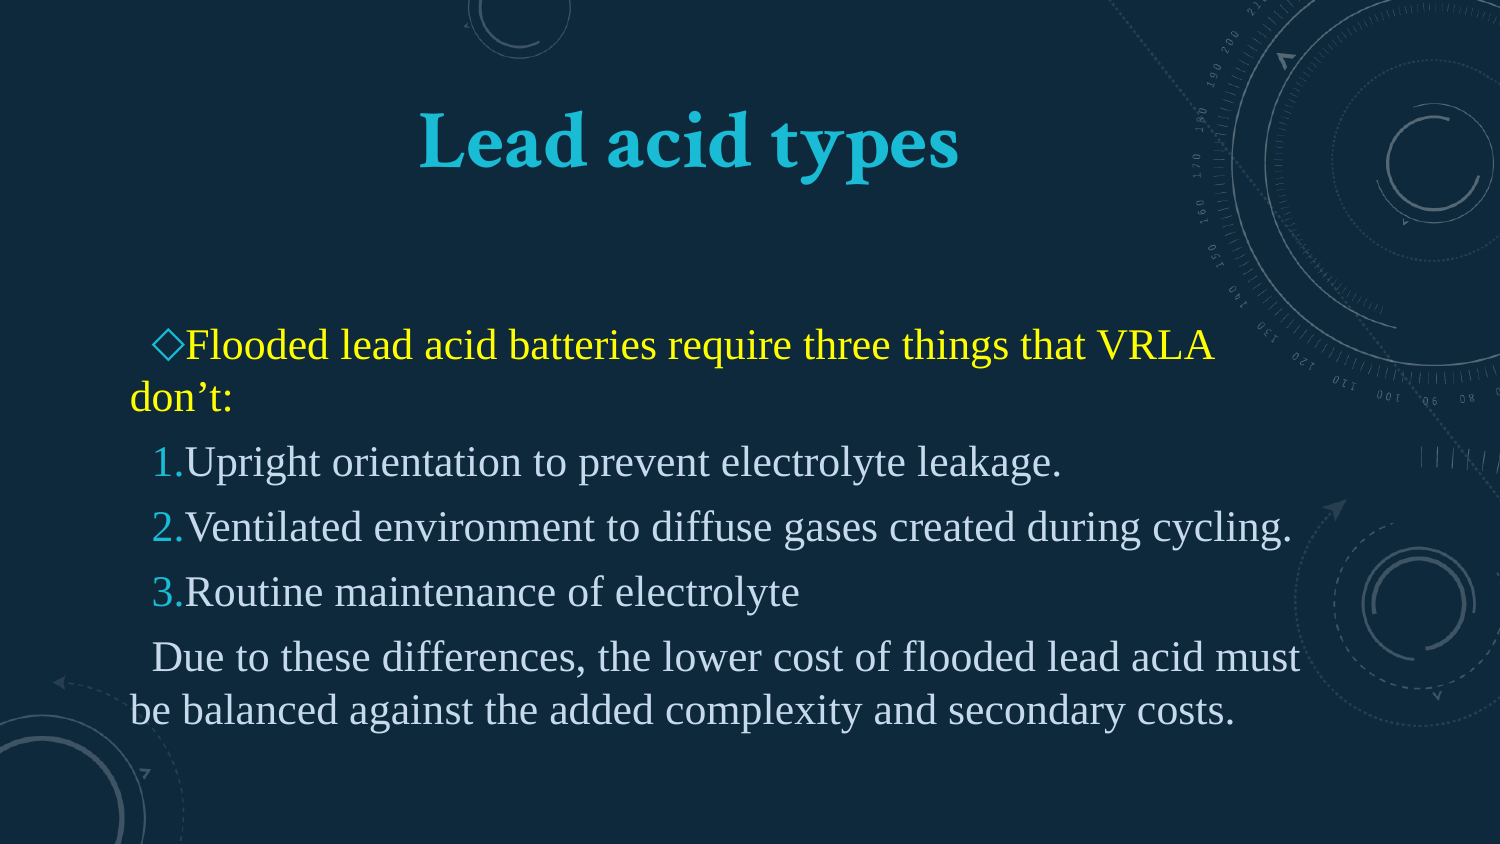

# Lead acid types
Flooded lead acid batteries require three things that VRLA don’t:
Upright orientation to prevent electrolyte leakage.
Ventilated environment to diffuse gases created during cycling.
Routine maintenance of electrolyte
Due to these differences, the lower cost of flooded lead acid must be balanced against the added complexity and secondary costs.